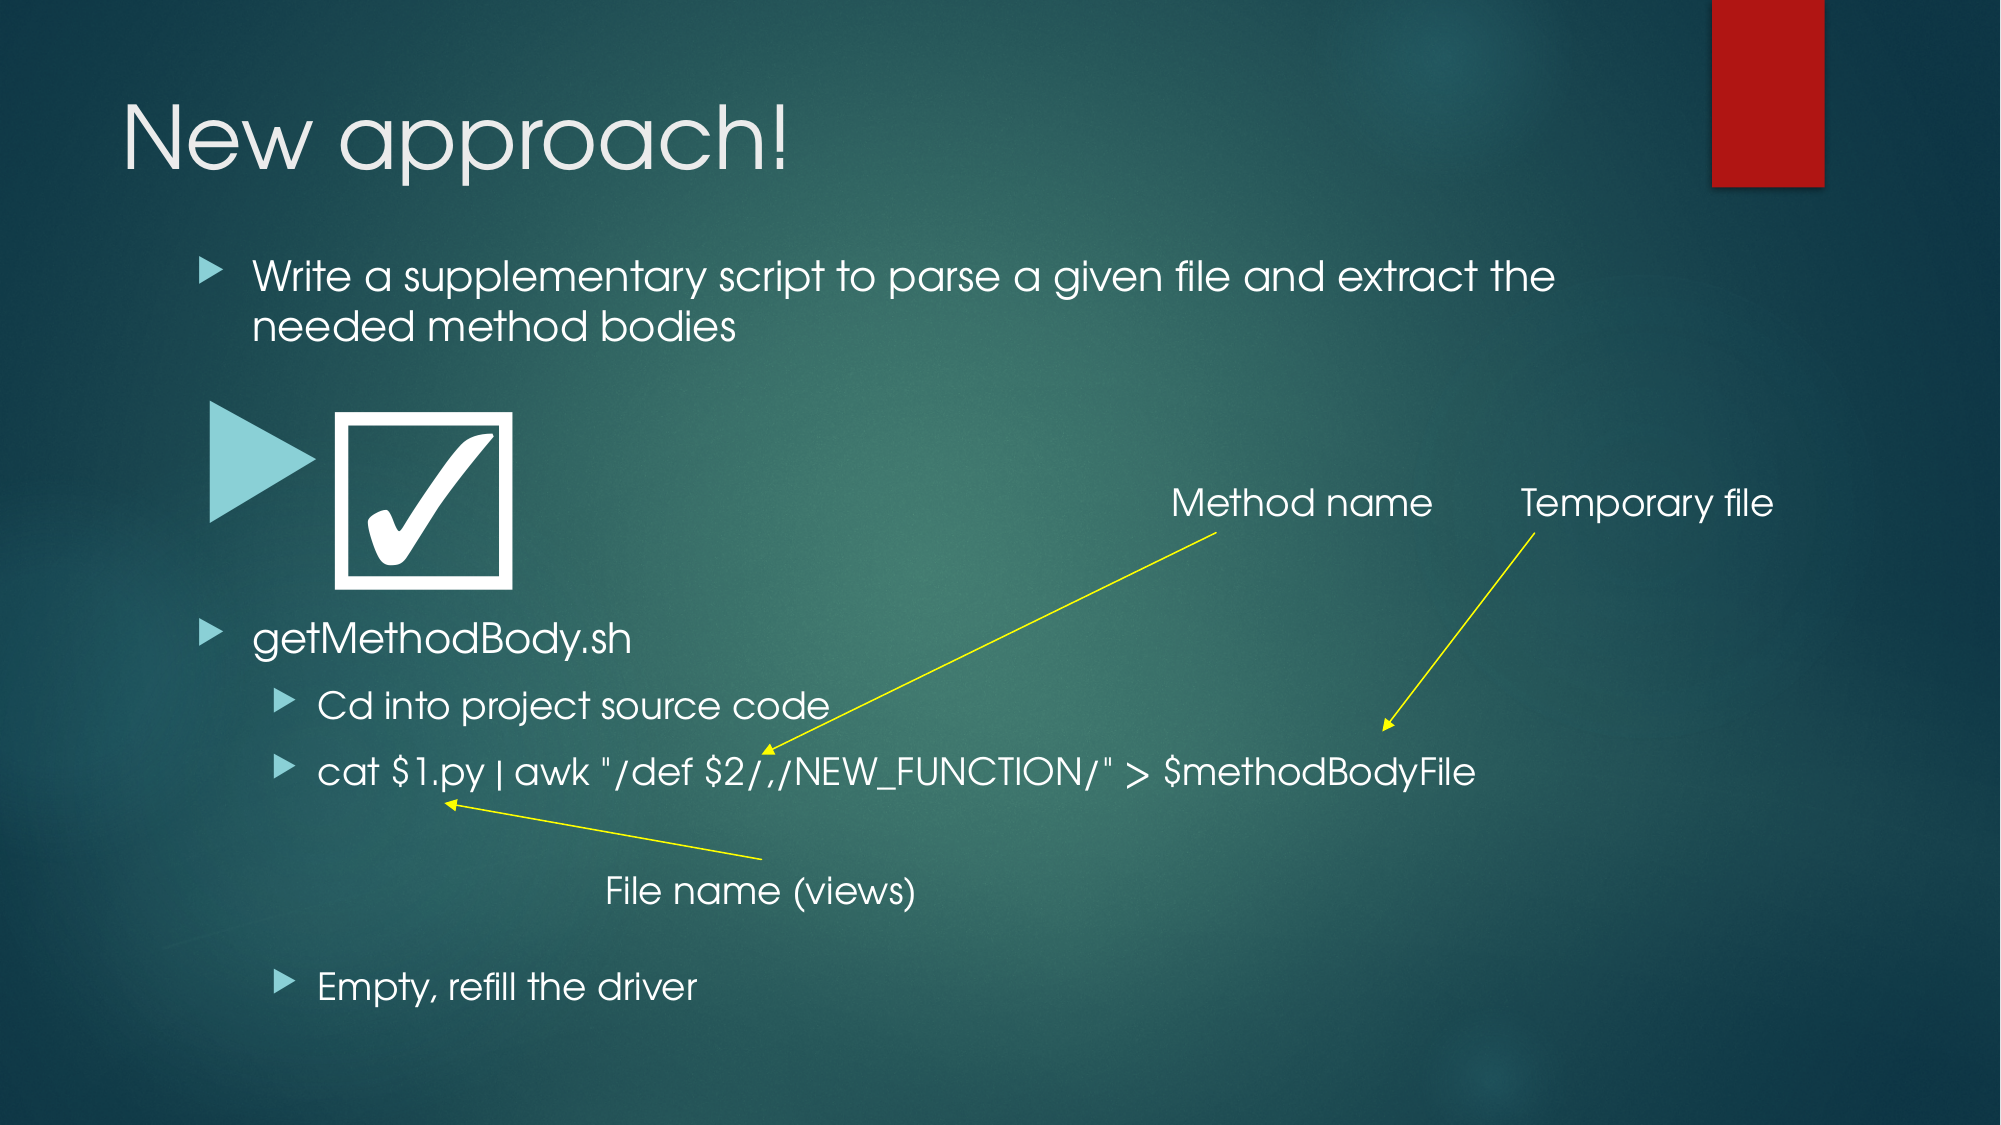

# New approach!
Write a supplementary script to parse a given file and extract the needed method bodies
☑
getMethodBody.sh
Cd into project source code
cat $1.py | awk "/def $2/,/NEW_FUNCTION/" > $methodBodyFile

Empty, refill the driver
Method name
Temporary file
File name (views)